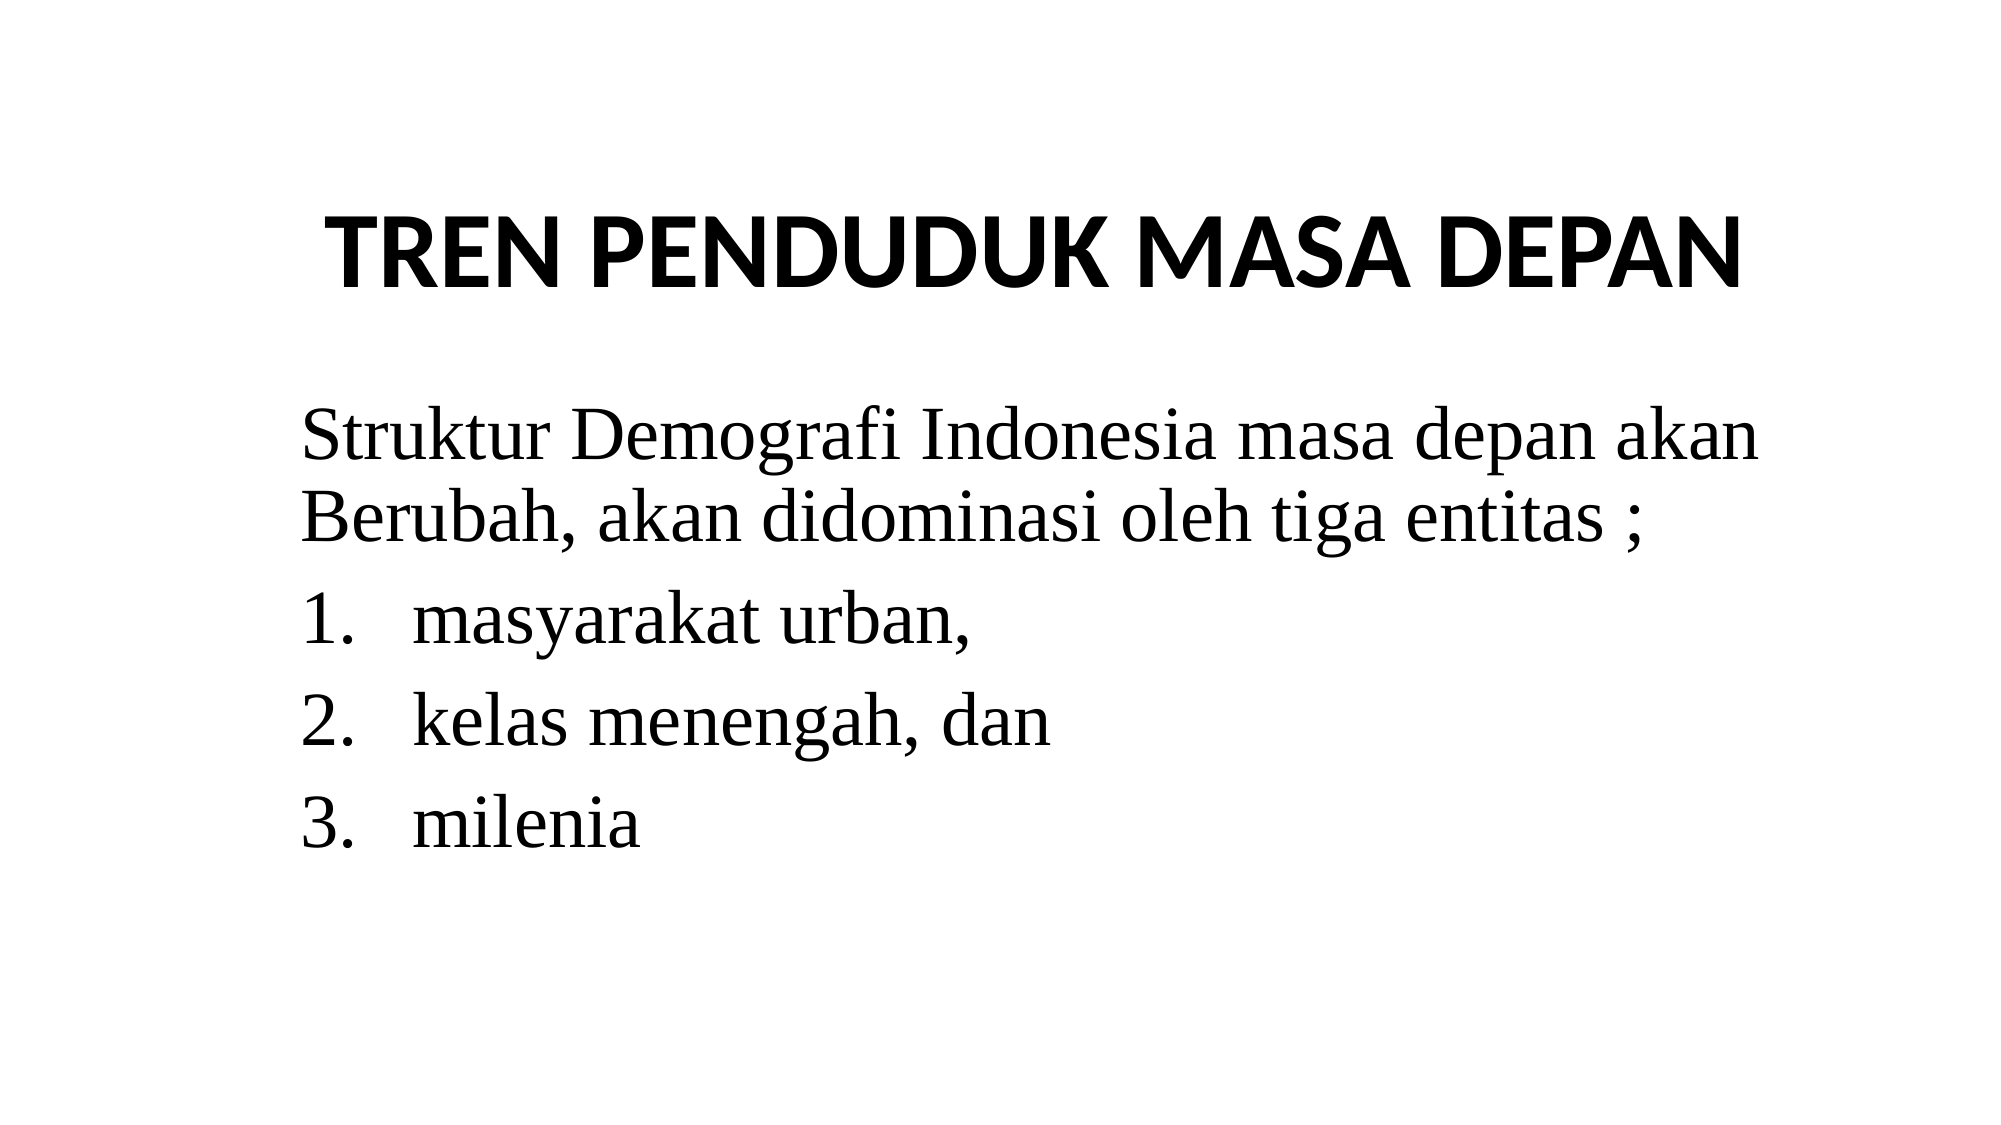

# TREN PENDUDUK MASA DEPAN
Struktur Demografi Indonesia masa depan akan Berubah, akan didominasi oleh tiga entitas ;
masyarakat urban,
kelas menengah, dan
milenia